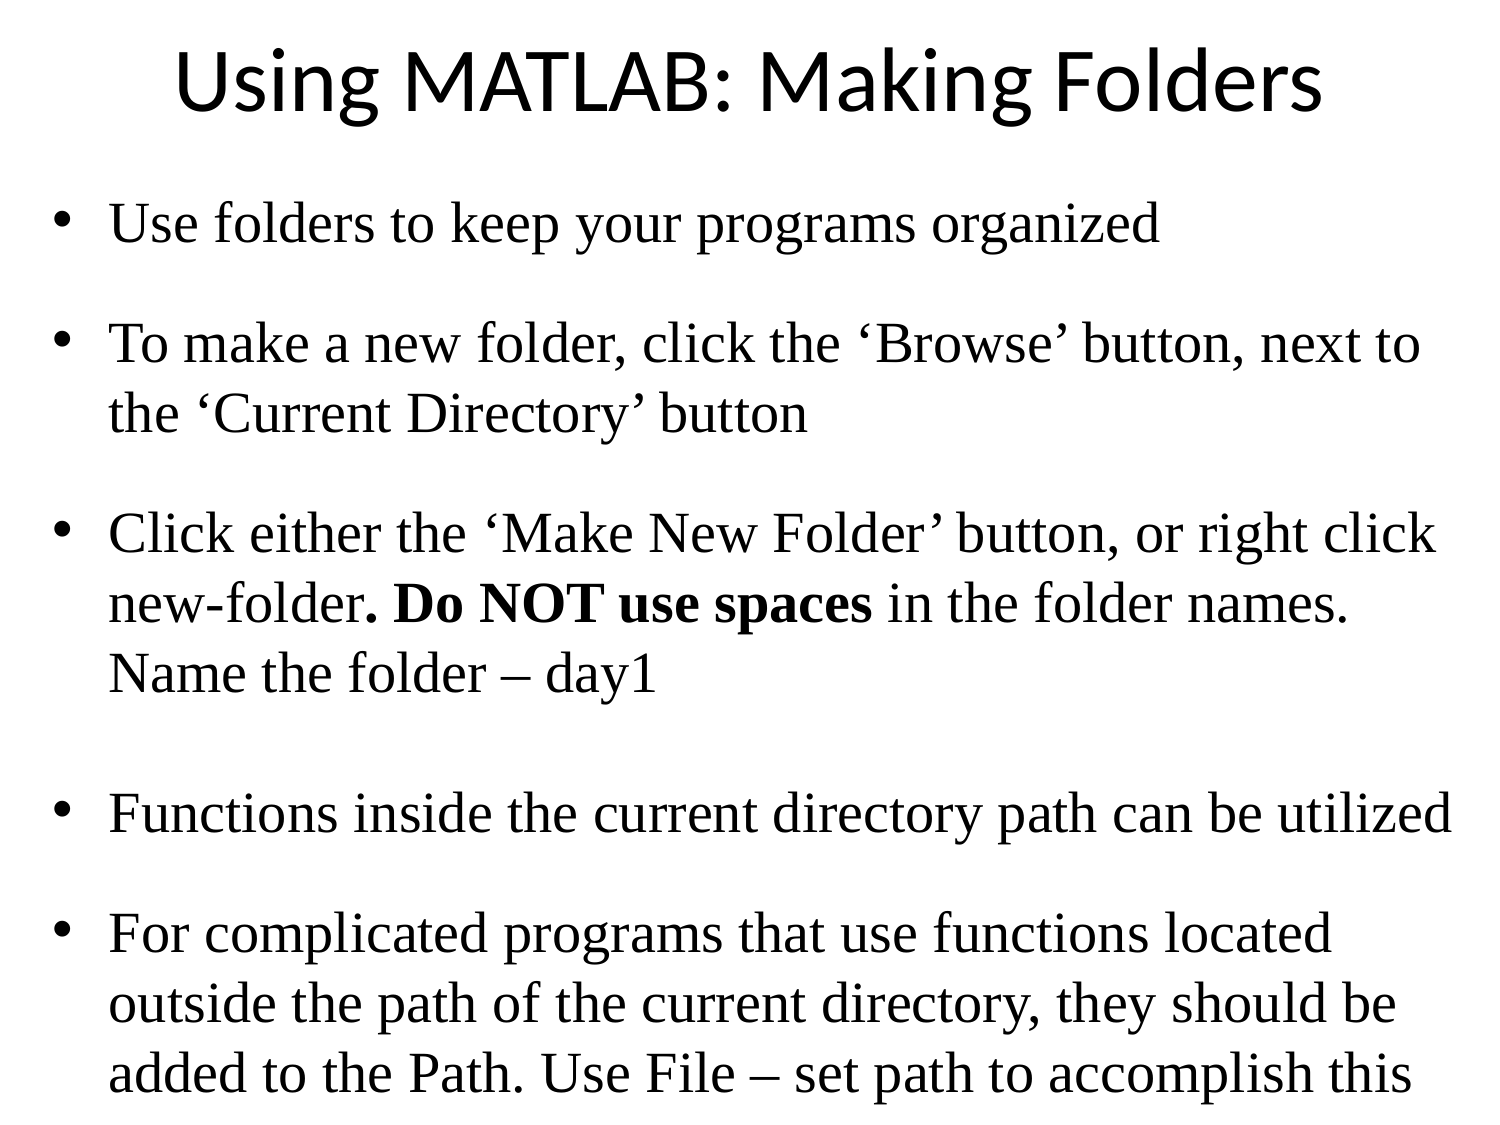

# Using MATLAB: Making Folders
Use folders to keep your programs organized

To make a new folder, click the ‘Browse’ button, next to the ‘Current Directory’ button

Click either the ‘Make New Folder’ button, or right click new-folder. Do NOT use spaces in the folder names. Name the folder – day1

Functions inside the current directory path can be utilized

For complicated programs that use functions located outside the path of the current directory, they should be added to the Path. Use File – set path to accomplish this